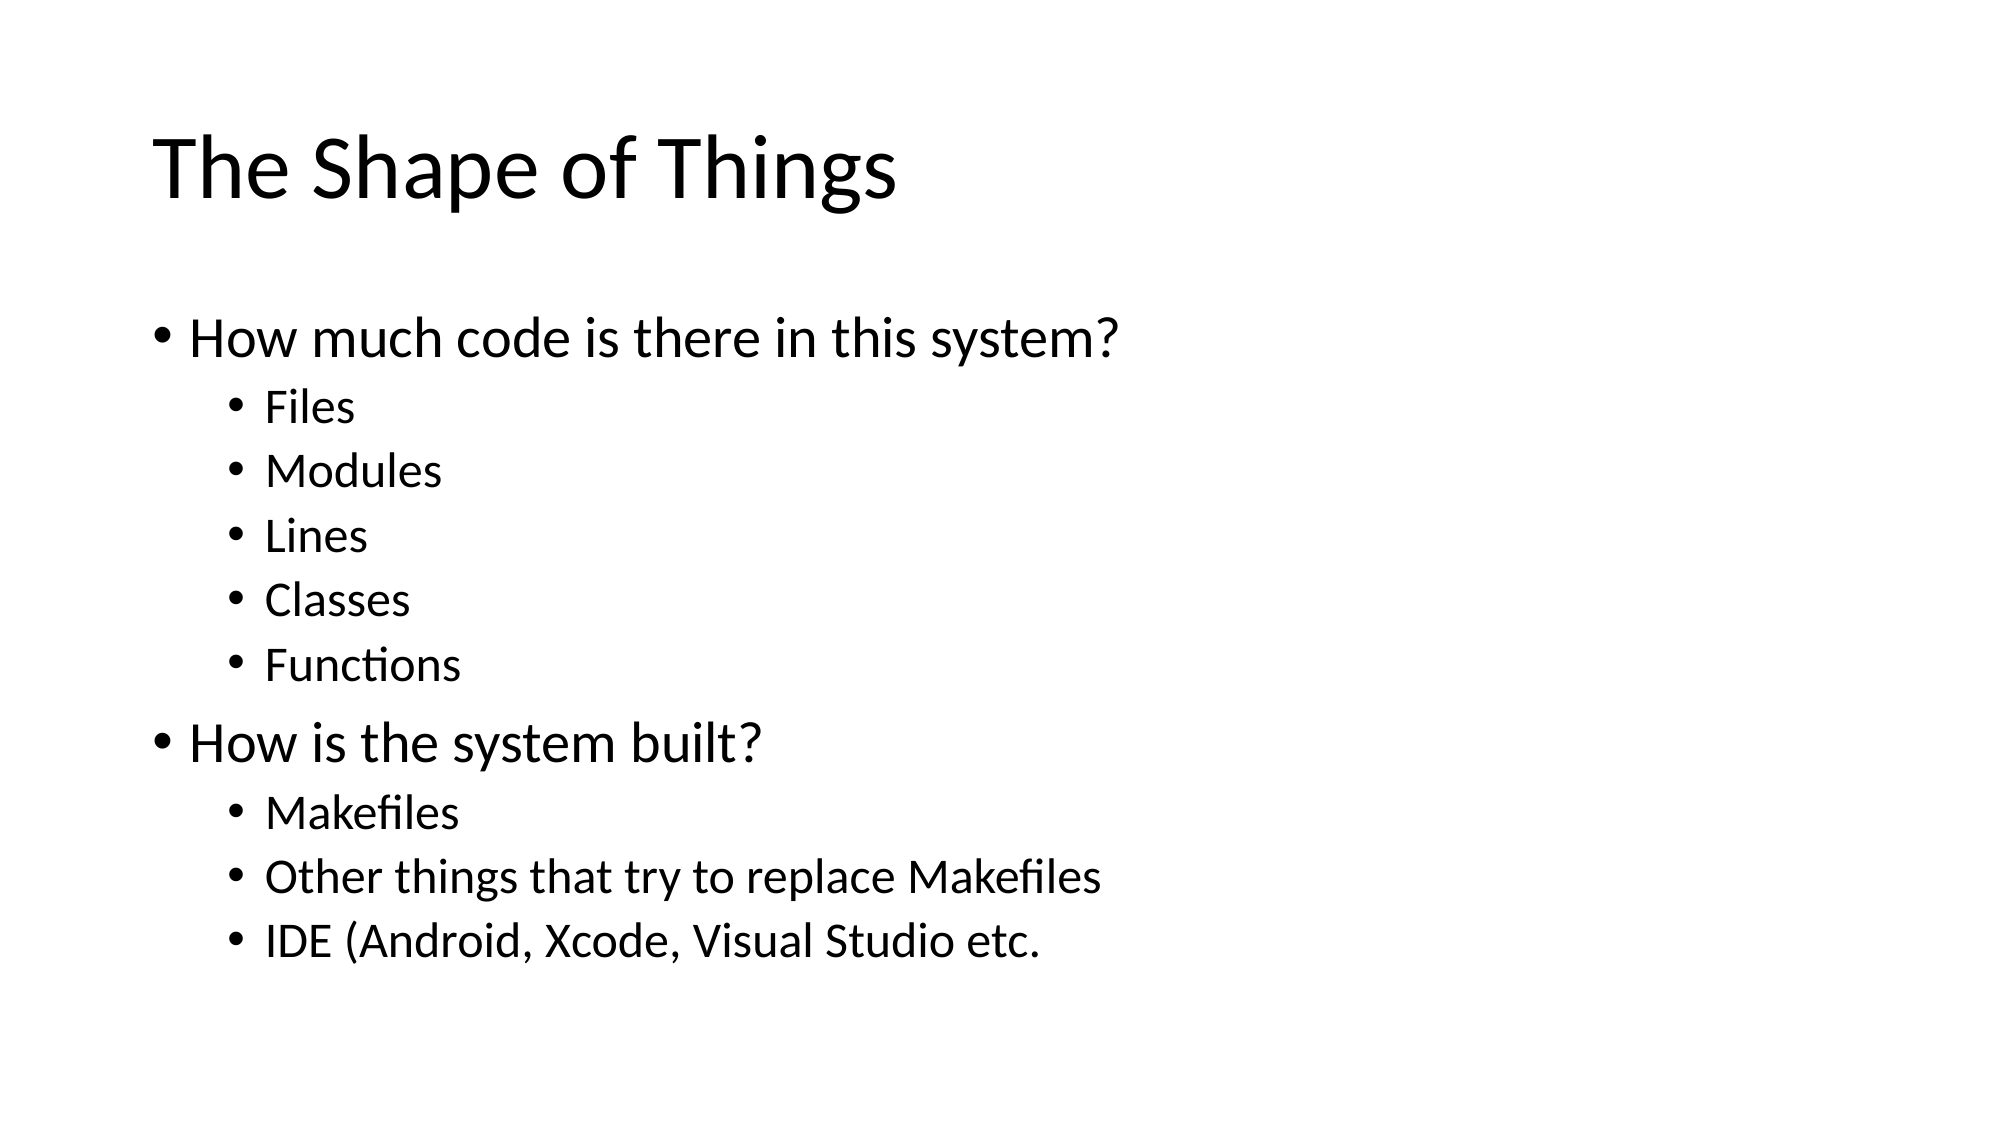

# The Shape of Things
How much code is there in this system?
Files
Modules
Lines
Classes
Functions
How is the system built?
Makefiles
Other things that try to replace Makefiles
IDE (Android, Xcode, Visual Studio etc.